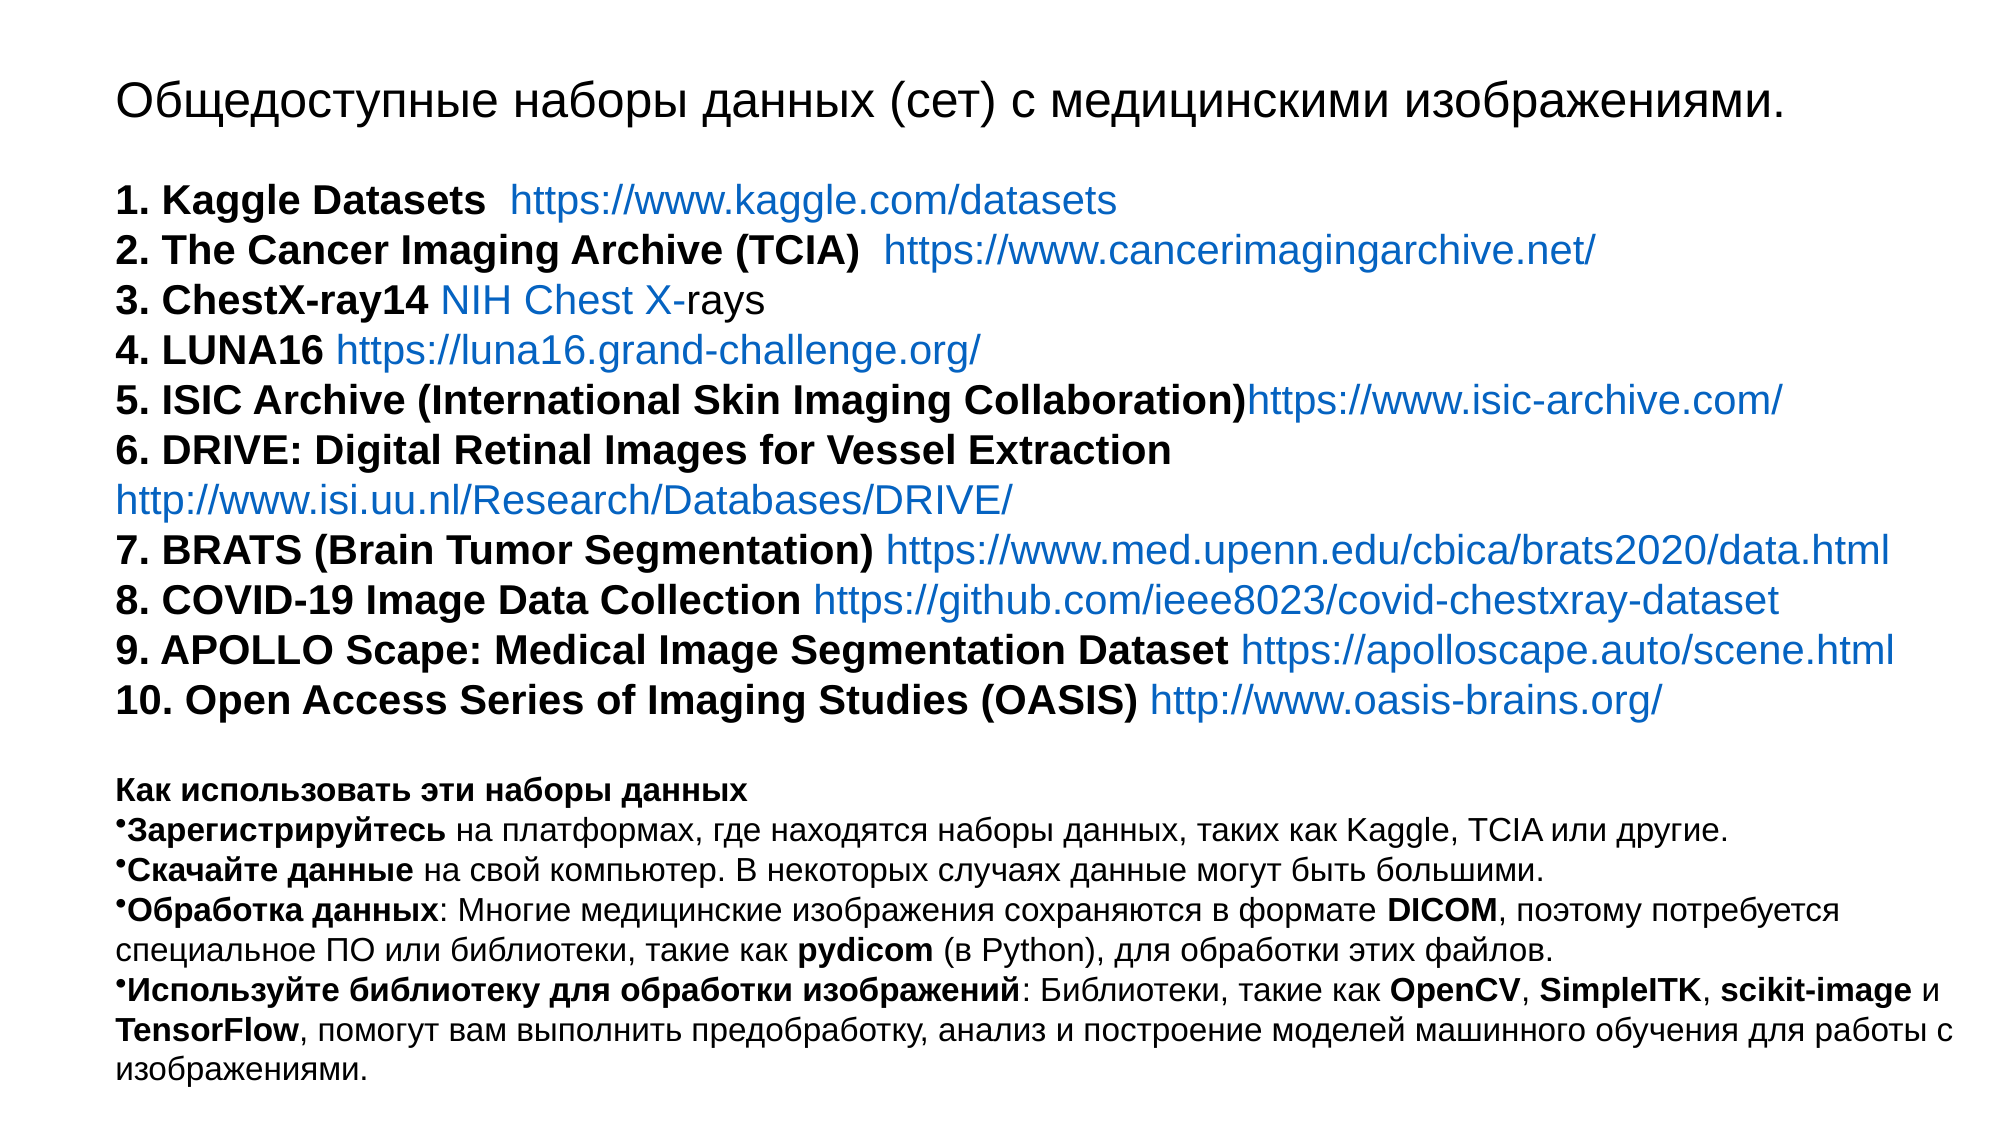

Общедоступные наборы данных (сет) с медицинскими изображениями.

1. Kaggle Datasets  https://www.kaggle.com/datasets
2. The Cancer Imaging Archive (TCIA)  https://www.cancerimagingarchive.net/
3. ChestX-ray14 NIH Chest X-rays
4. LUNA16 https://luna16.grand-challenge.org/
5. ISIC Archive (International Skin Imaging Collaboration)https://www.isic-archive.com/
6. DRIVE: Digital Retinal Images for Vessel Extraction http://www.isi.uu.nl/Research/Databases/DRIVE/
7. BRATS (Brain Tumor Segmentation) https://www.med.upenn.edu/cbica/brats2020/data.html
8. COVID-19 Image Data Collection https://github.com/ieee8023/covid-chestxray-dataset
9. APOLLO Scape: Medical Image Segmentation Dataset https://apolloscape.auto/scene.html
10. Open Access Series of Imaging Studies (OASIS) http://www.oasis-brains.org/

Как использовать эти наборы данных
Зарегистрируйтесь на платформах, где находятся наборы данных, таких как Kaggle, TCIA или другие.
Скачайте данные на свой компьютер. В некоторых случаях данные могут быть большими.
Обработка данных: Многие медицинские изображения сохраняются в формате DICOM, поэтому потребуется специальное ПО или библиотеки, такие как pydicom (в Python), для обработки этих файлов.
Используйте библиотеку для обработки изображений: Библиотеки, такие как OpenCV, SimpleITK, scikit-image и TensorFlow, помогут вам выполнить предобработку, анализ и построение моделей машинного обучения для работы с изображениями.